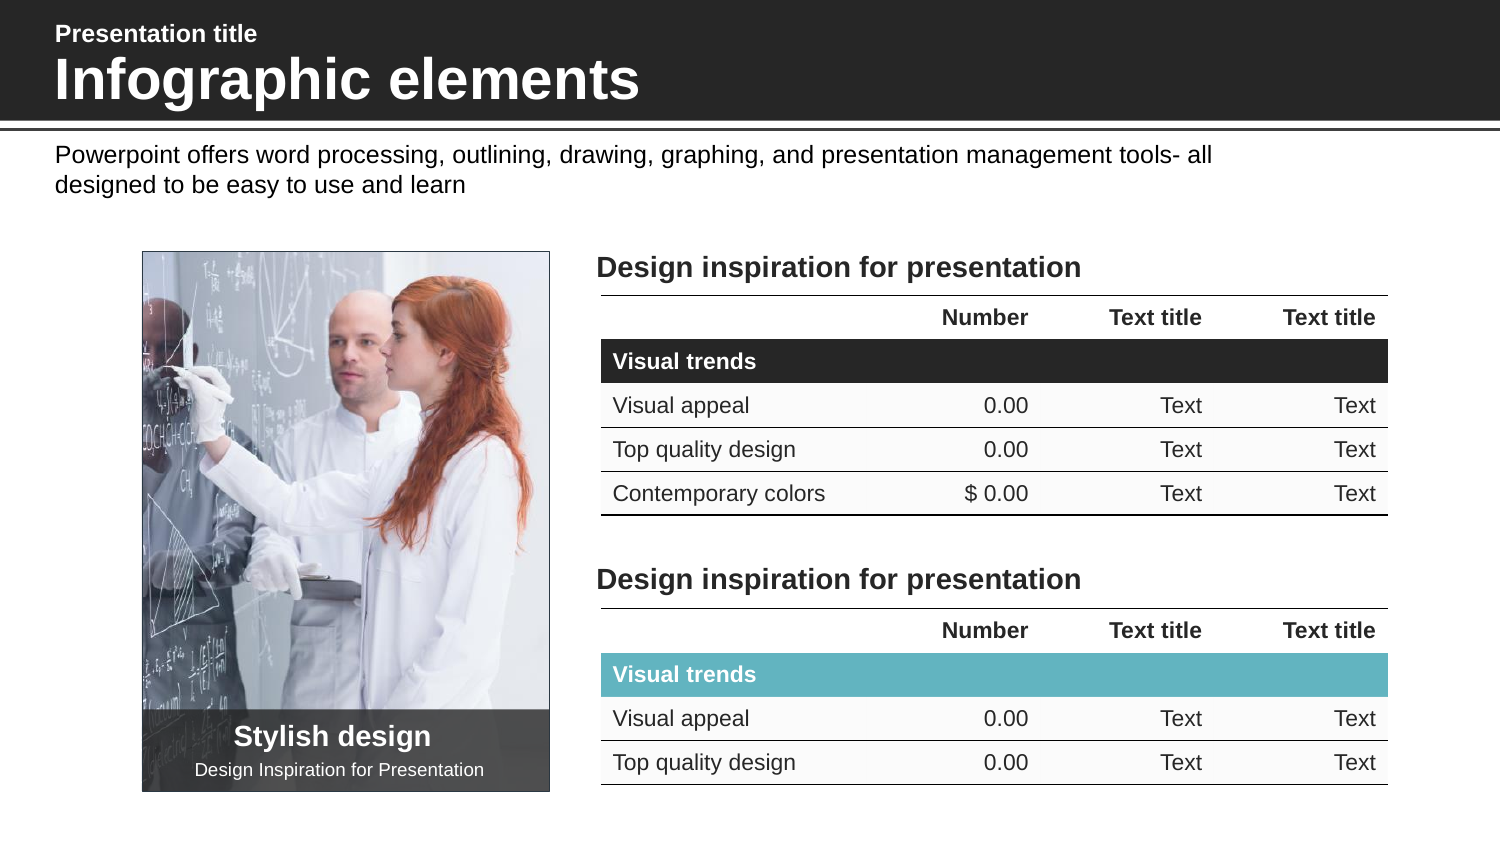

Presentation title
Infographic elements
Powerpoint offers word processing, outlining, drawing, graphing, and presentation management tools- all designed to be easy to use and learn
Design inspiration for presentation

Stylish design
Design Inspiration for Presentation
|  | Number | Text title | Text title |
| --- | --- | --- | --- |
| Visual trends |  |  |  |
| Visual appeal | 0.00 | Text | Text |
| Top quality design | 0.00 | Text | Text |
| Contemporary colors | $ 0.00 | Text | Text |
Design inspiration for presentation
|  | Number | Text title | Text title |
| --- | --- | --- | --- |
| Visual trends |  |  |  |
| Visual appeal | 0.00 | Text | Text |
| Top quality design | 0.00 | Text | Text |